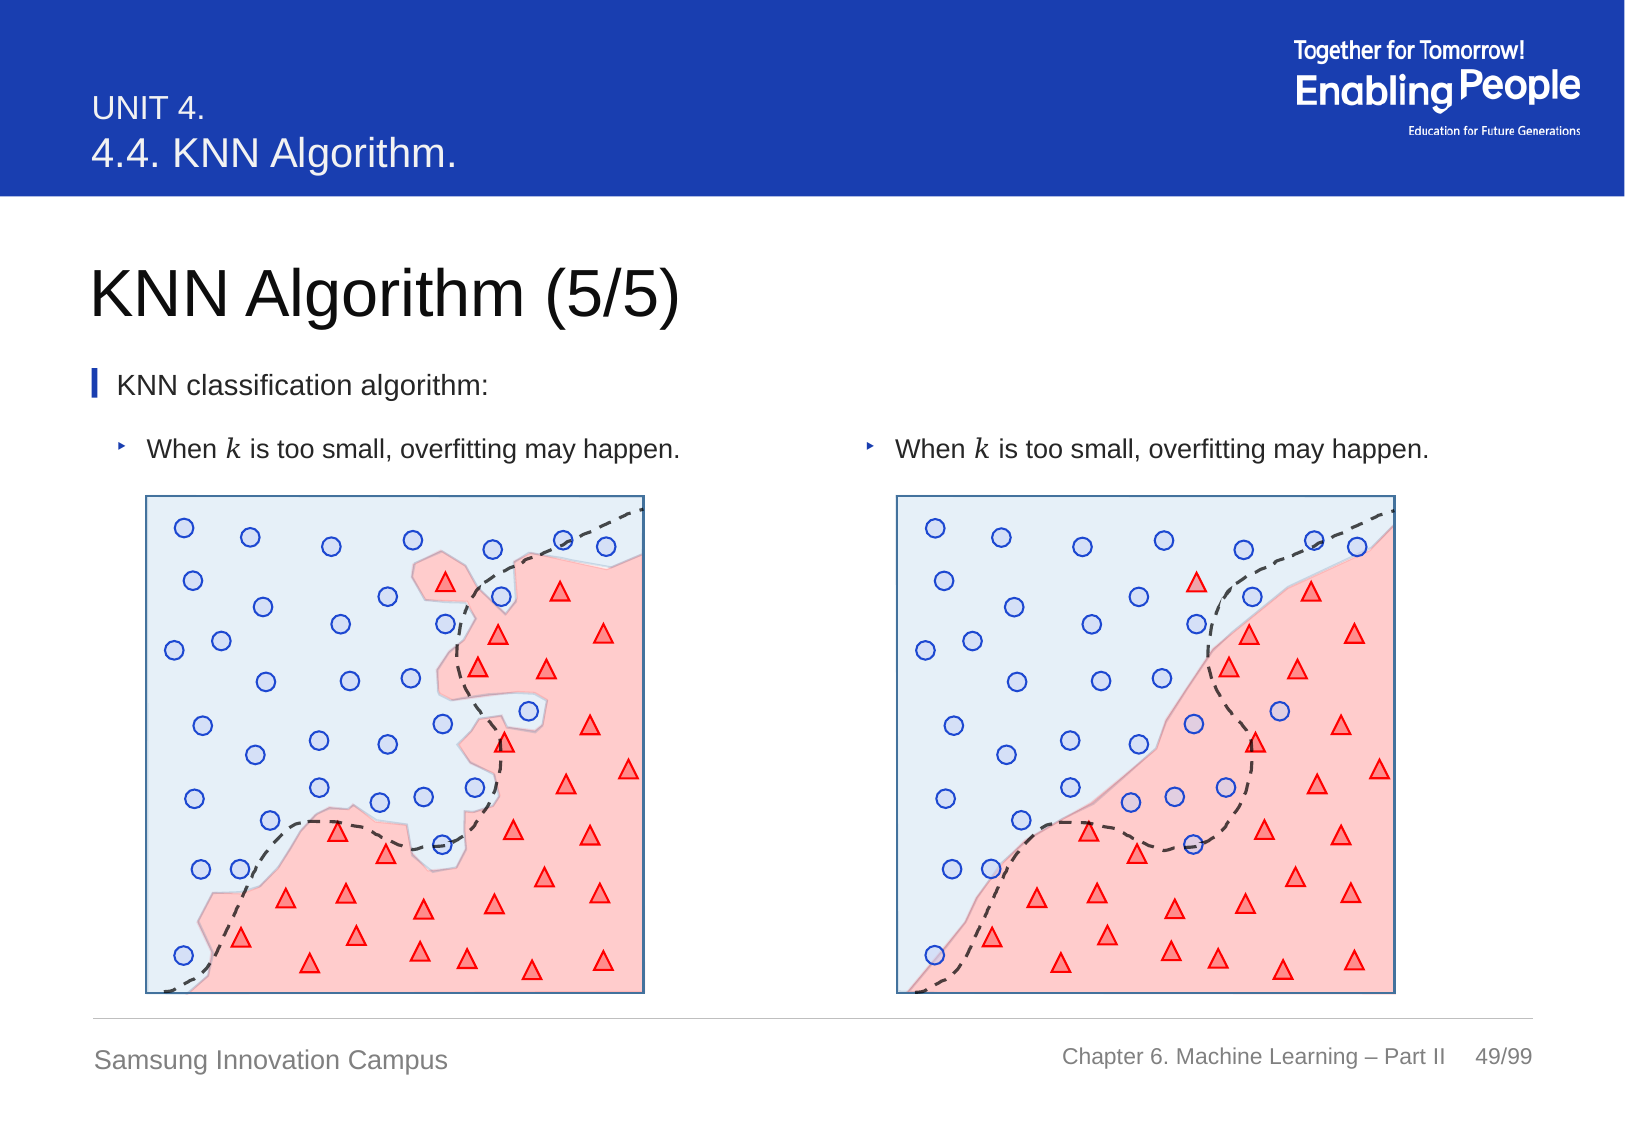

UNIT 4.
4.4. KNN Algorithm.
KNN Algorithm (5/5)
KNN classification algorithm:

When 𝑘 is too small, overfitting may happen.
When 𝑘 is too small, overfitting may happen.